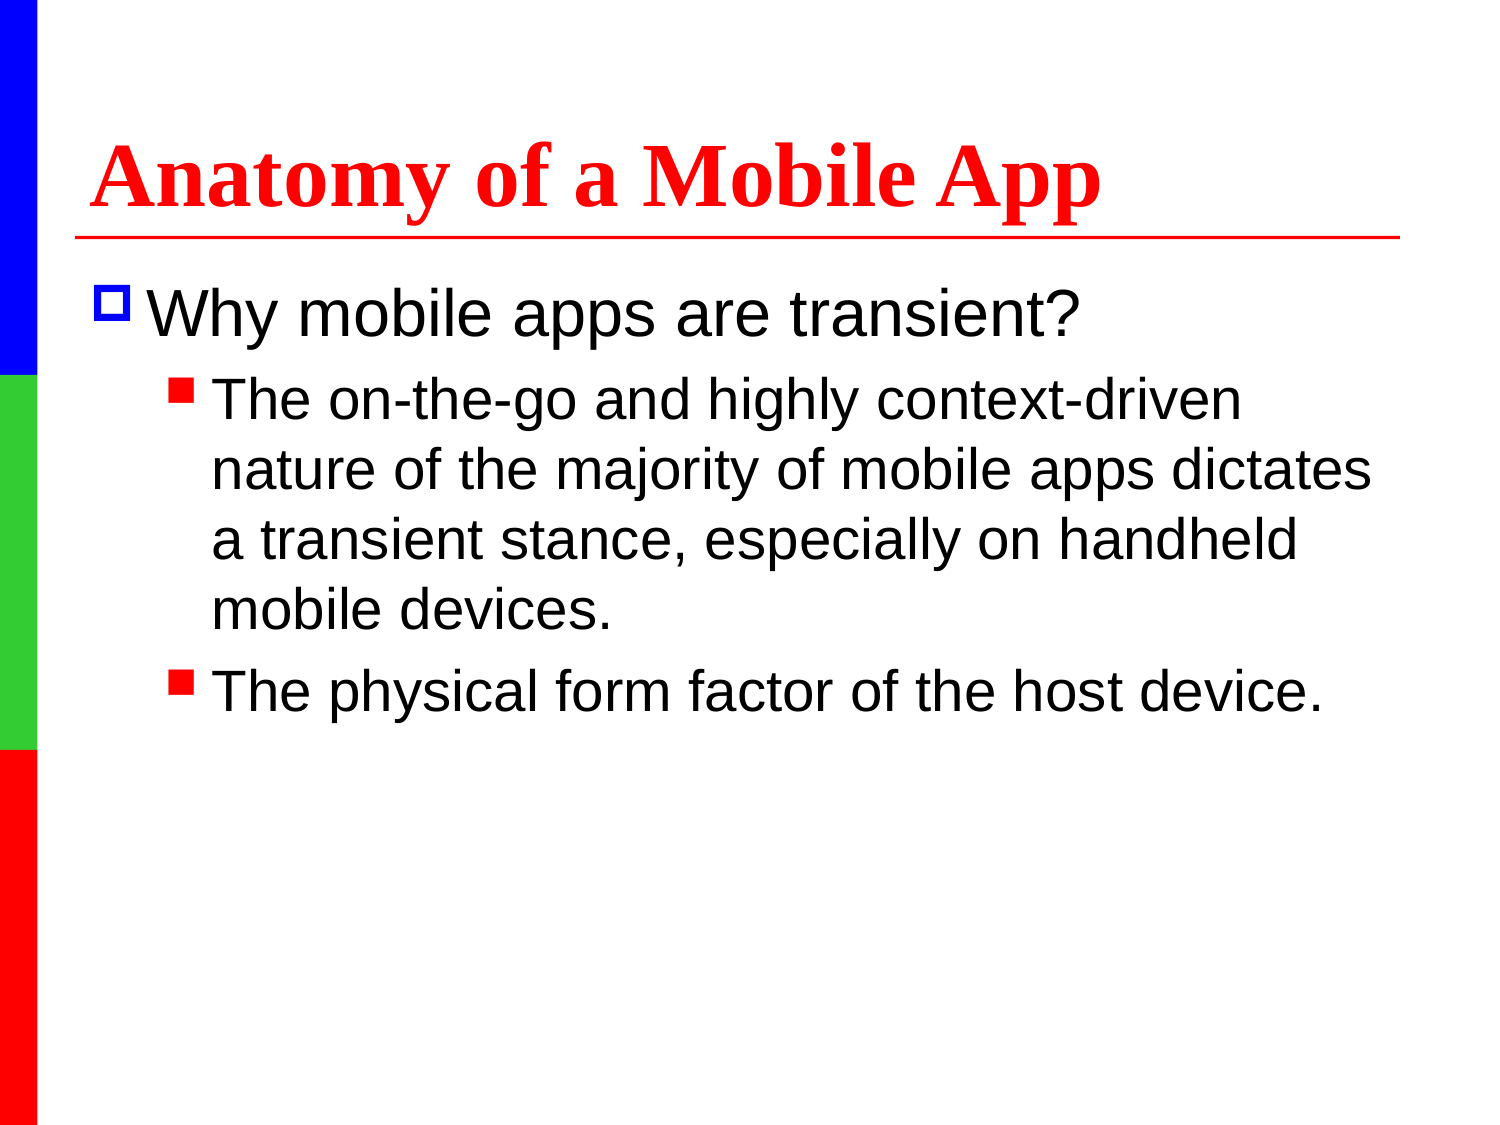

# Anatomy of a Mobile App
Why mobile apps are transient?
The on-the-go and highly context-driven nature of the majority of mobile apps dictates a transient stance, especially on handheld mobile devices.
The physical form factor of the host device.